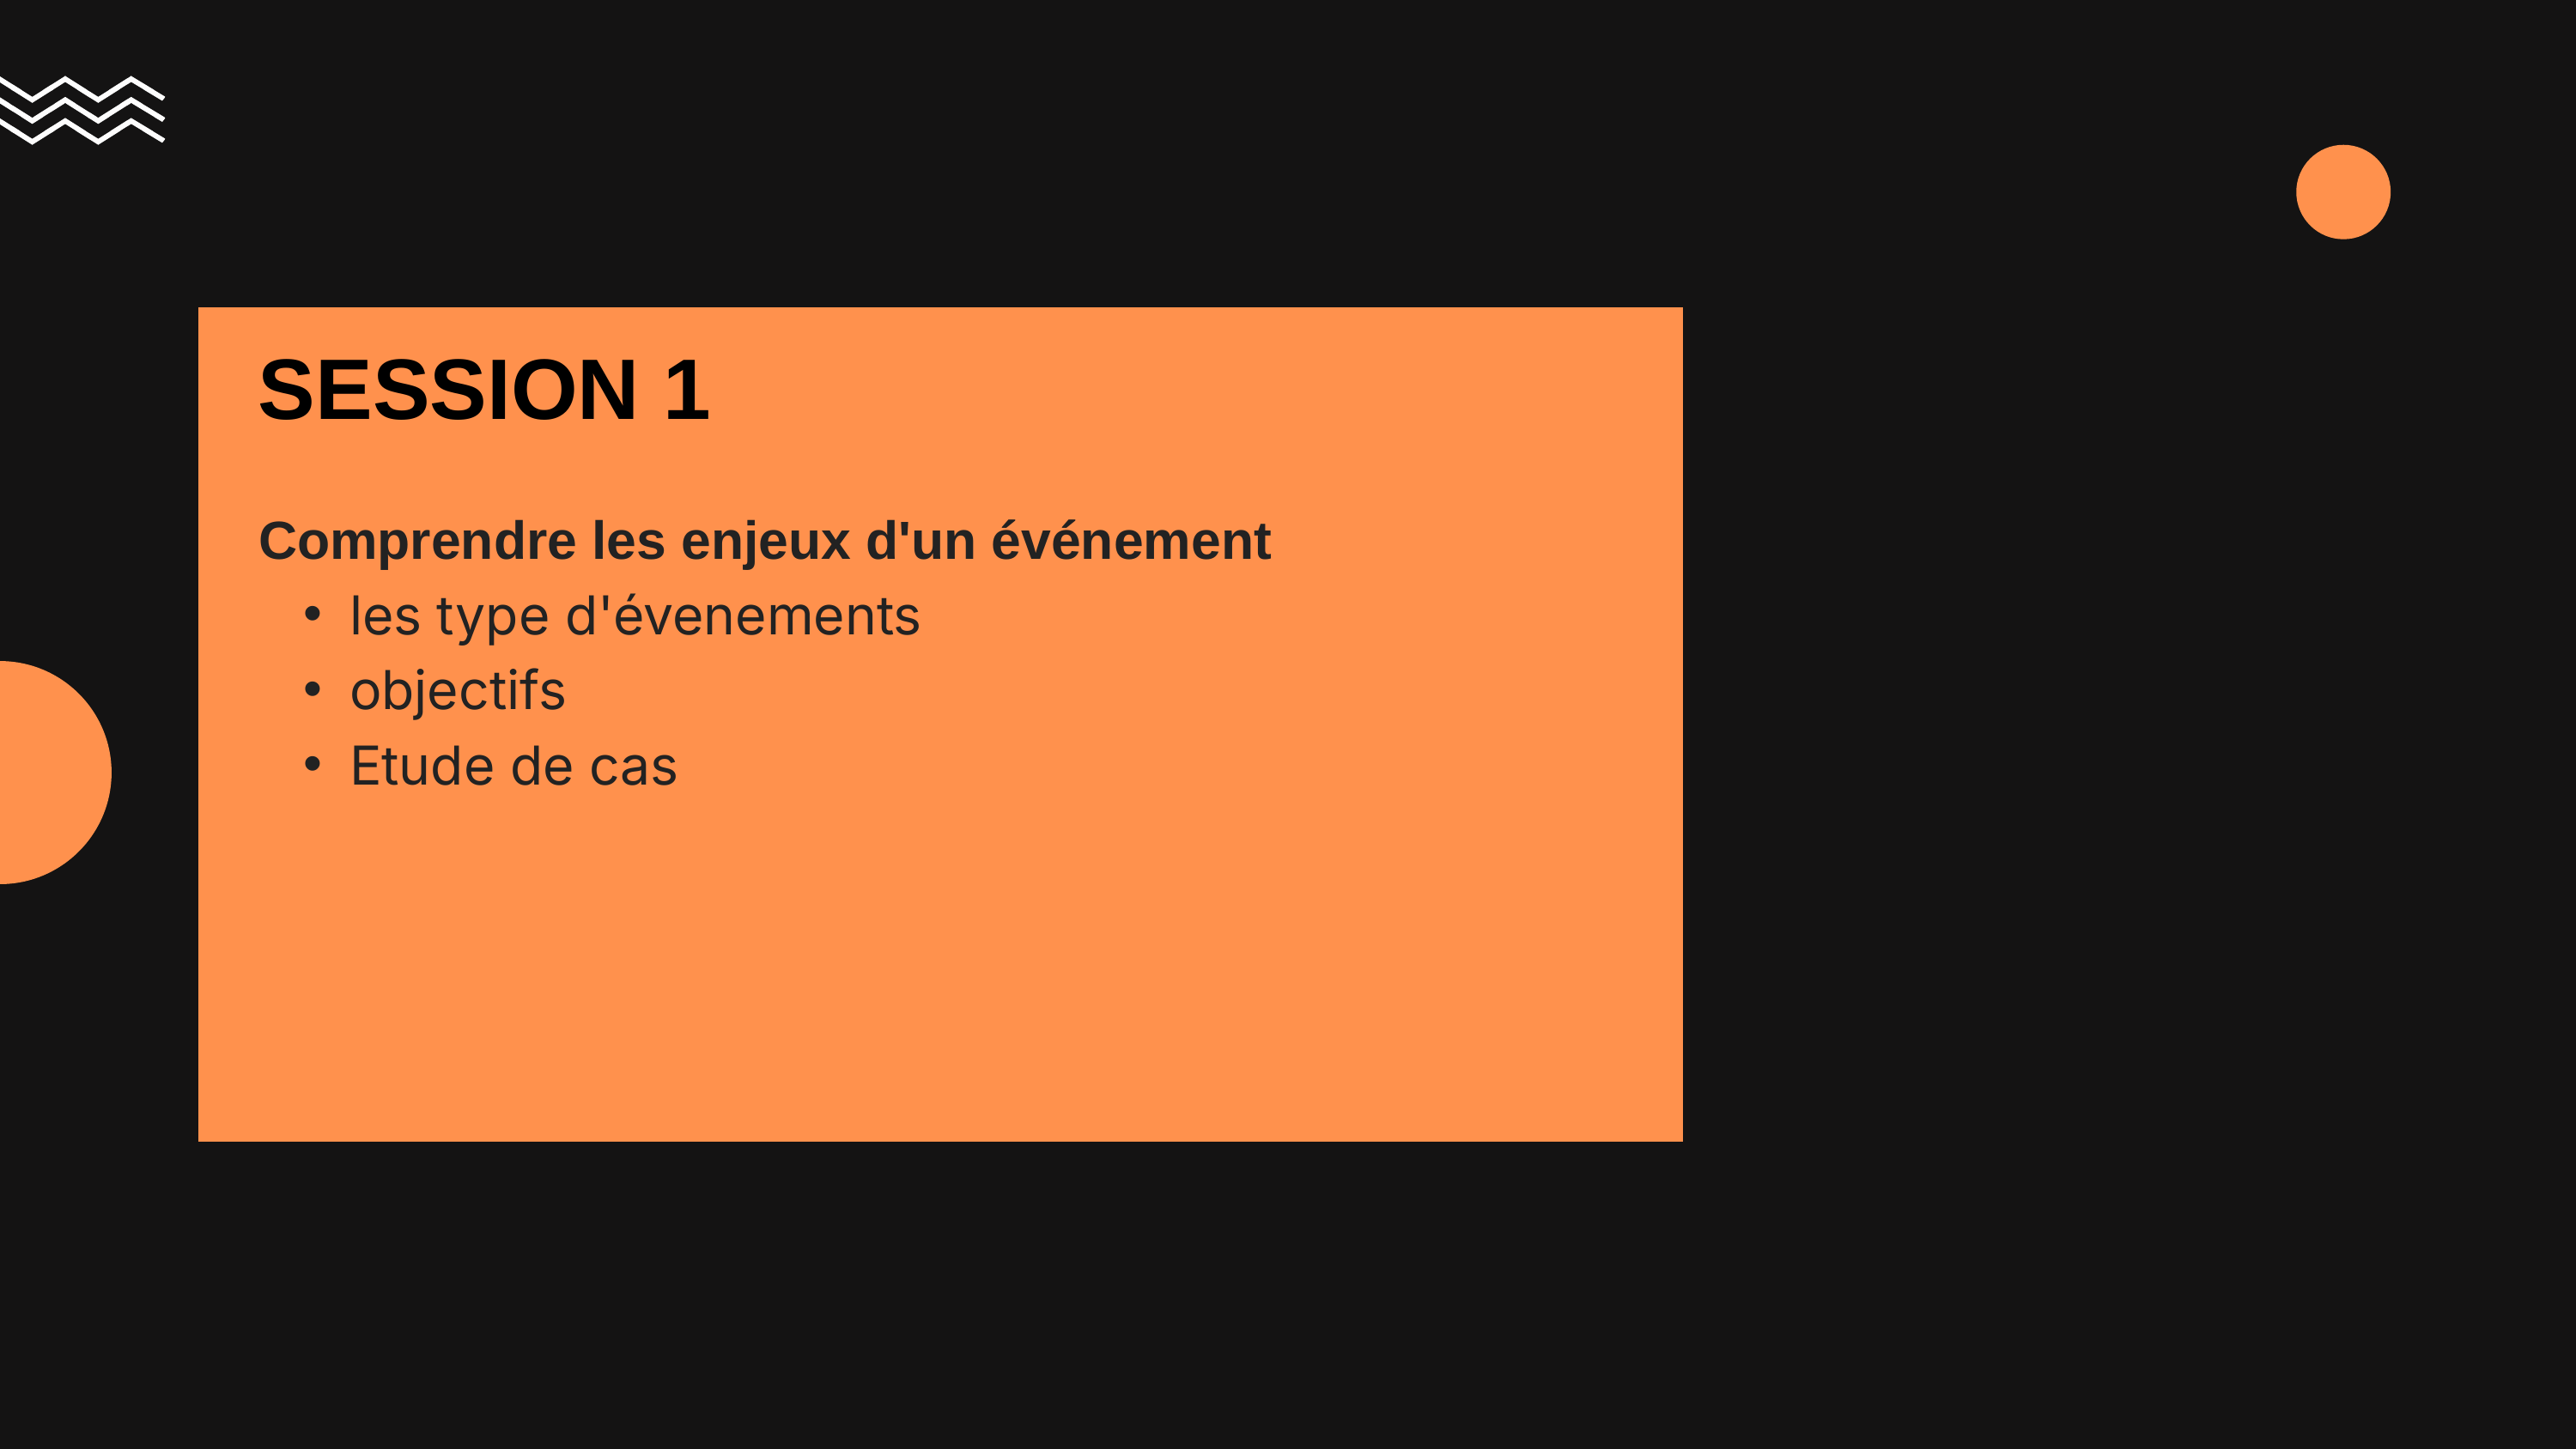

SESSION 1
Comprendre les enjeux d'un événement
les type d'évenements
objectifs
Etude de cas